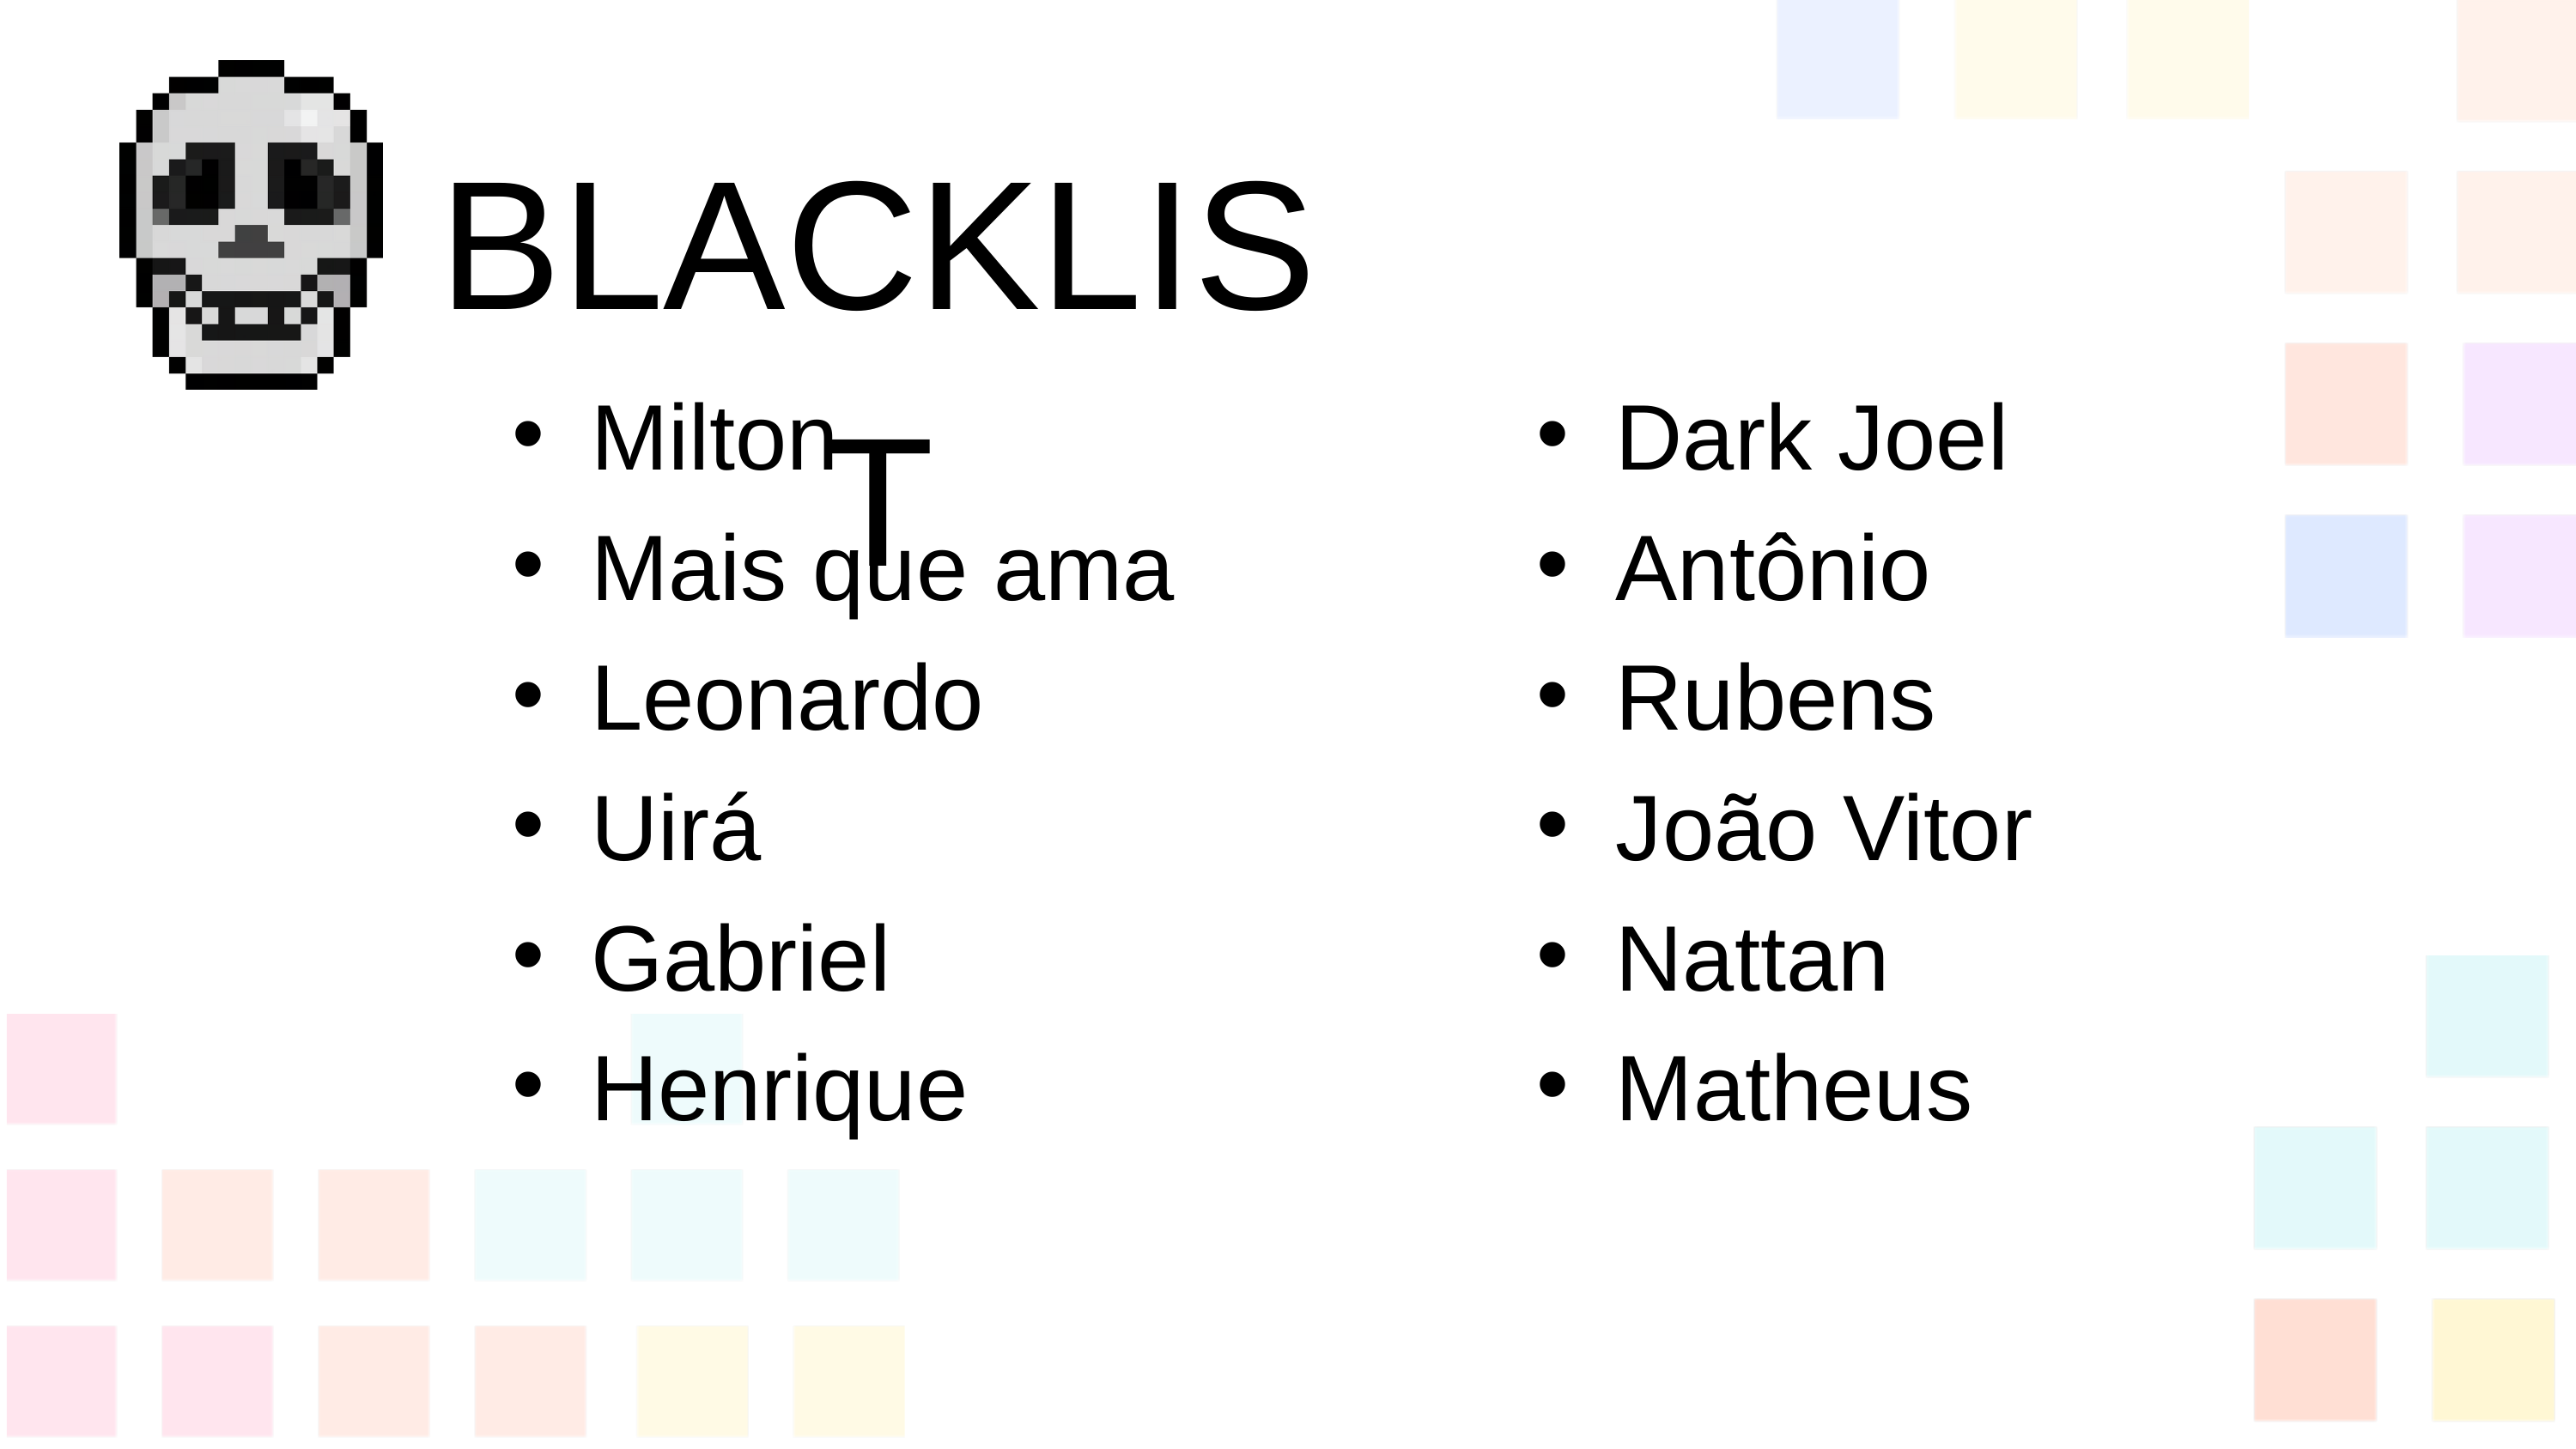

BLACKLIST
Milton
Mais que ama
Leonardo
Uirá
Gabriel
Henrique
Dark Joel
Antônio
Rubens
João Vitor
Nattan
Matheus